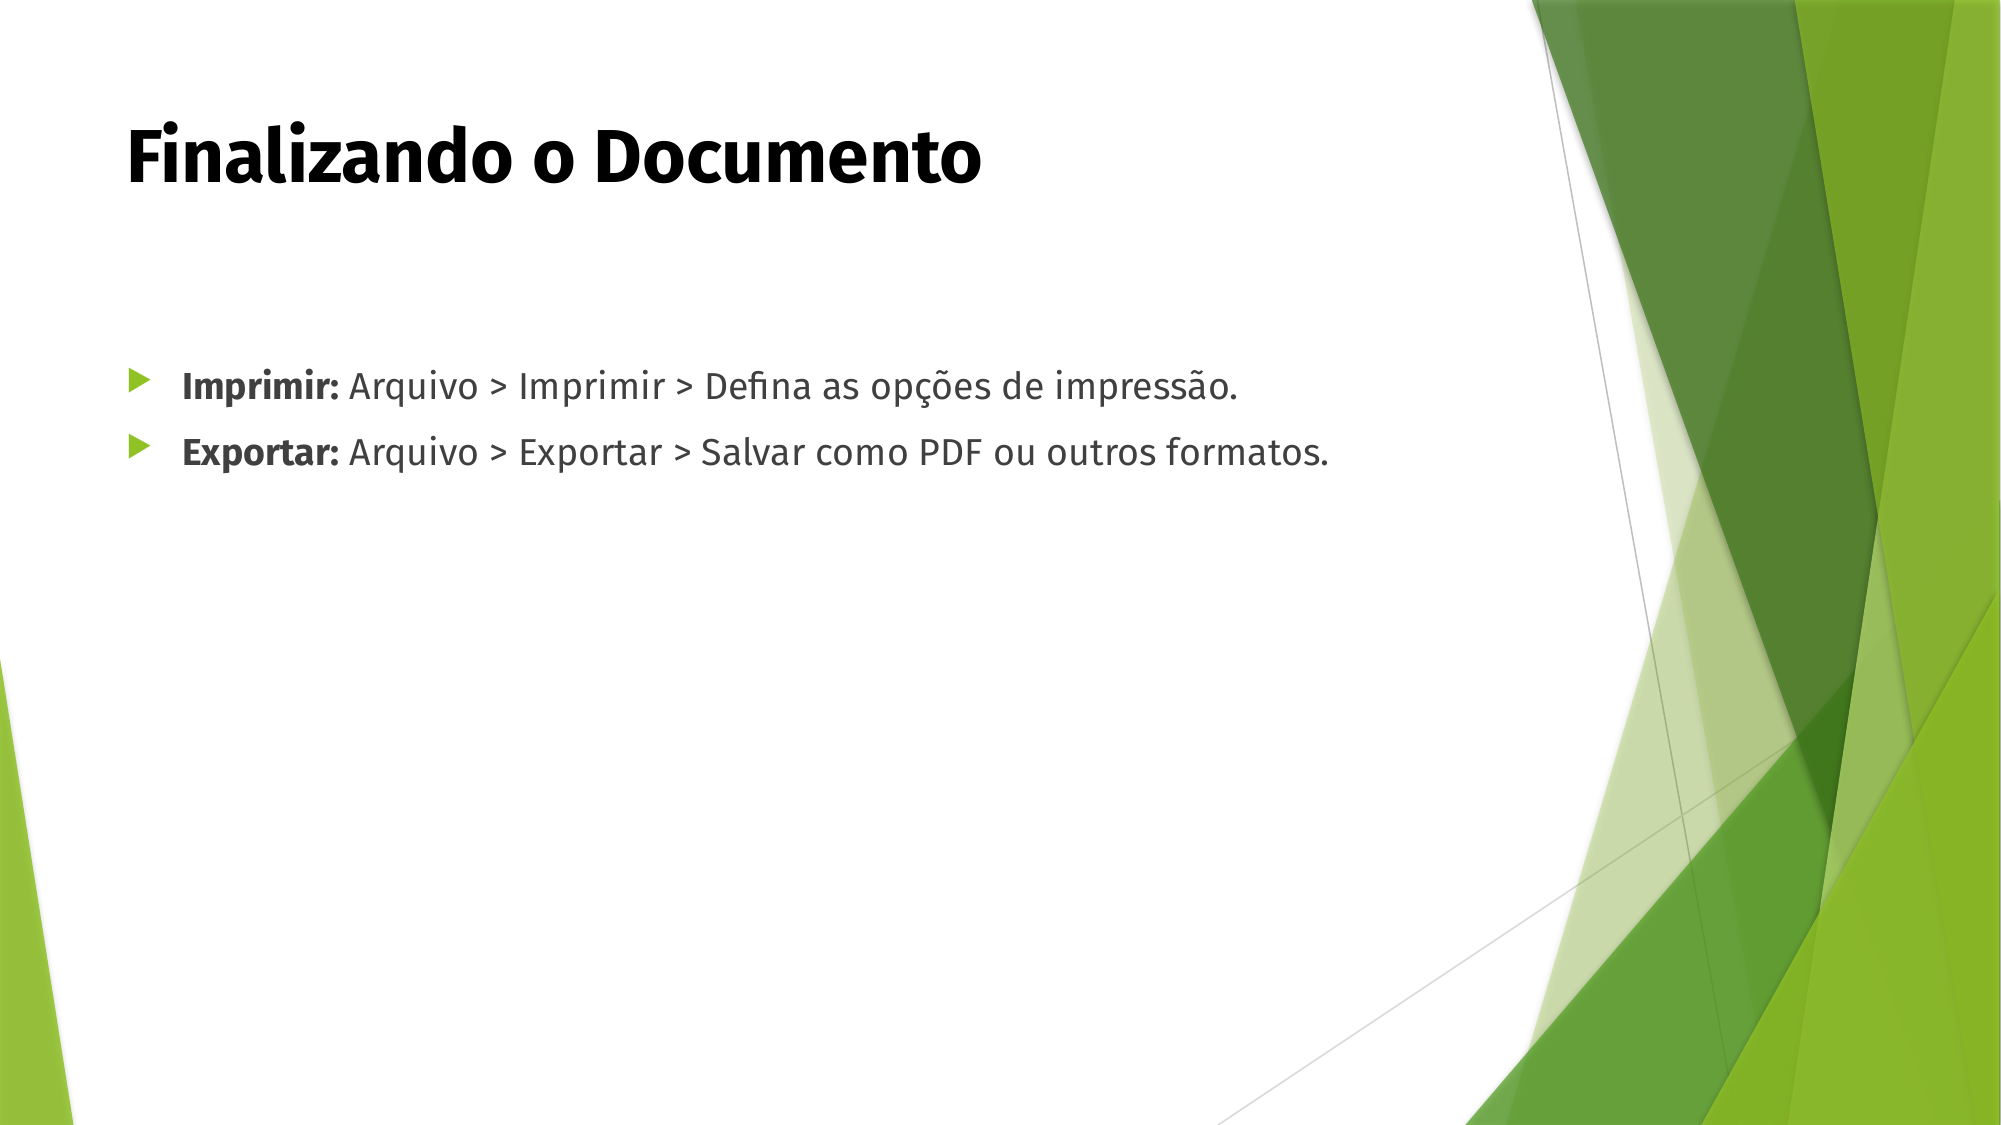

# Finalizando o Documento
Imprimir: Arquivo > Imprimir > Defina as opções de impressão.
Exportar: Arquivo > Exportar > Salvar como PDF ou outros formatos.